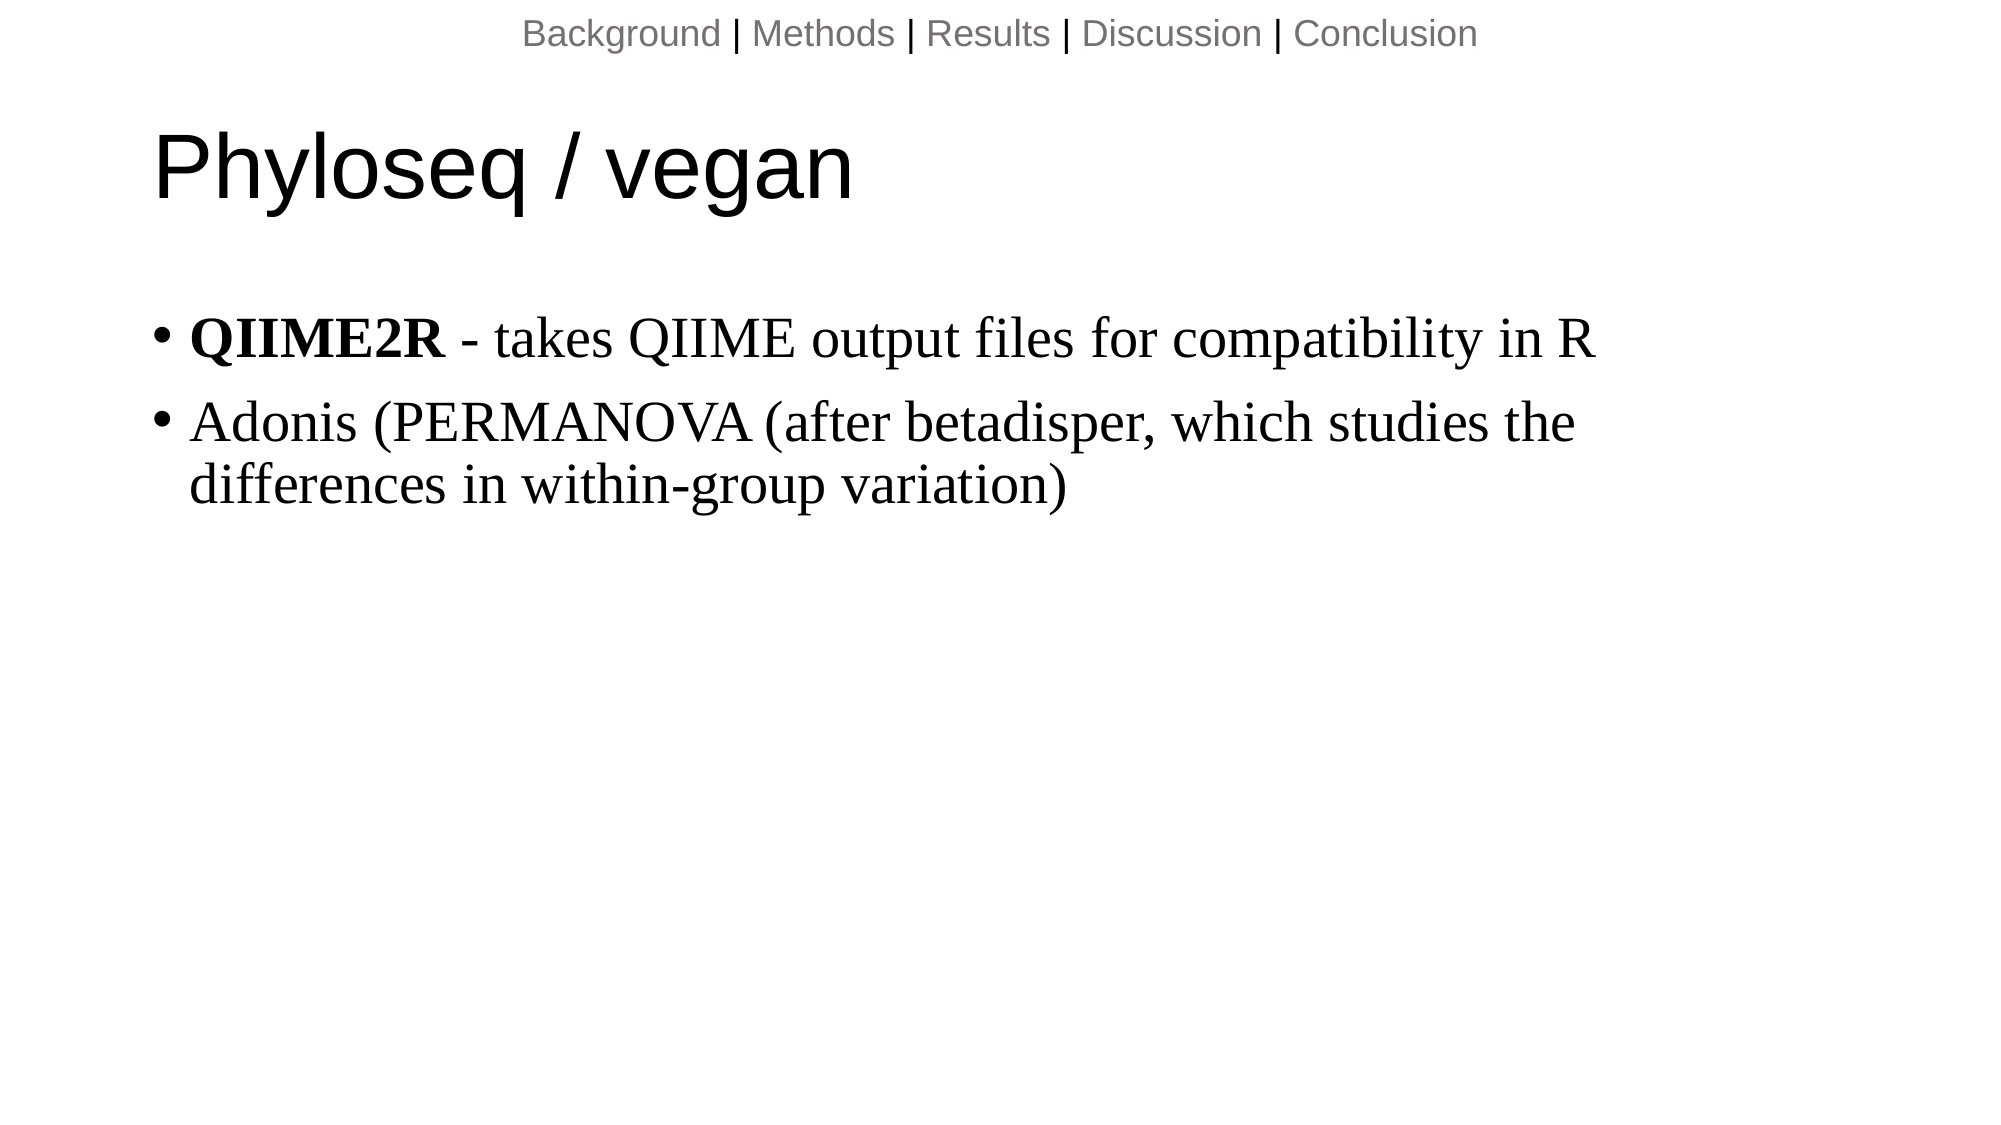

# Phyloseq / vegan
QIIME2R - takes QIIME output files for compatibility in R
Adonis (PERMANOVA (after betadisper, which studies the differences in within-group variation)